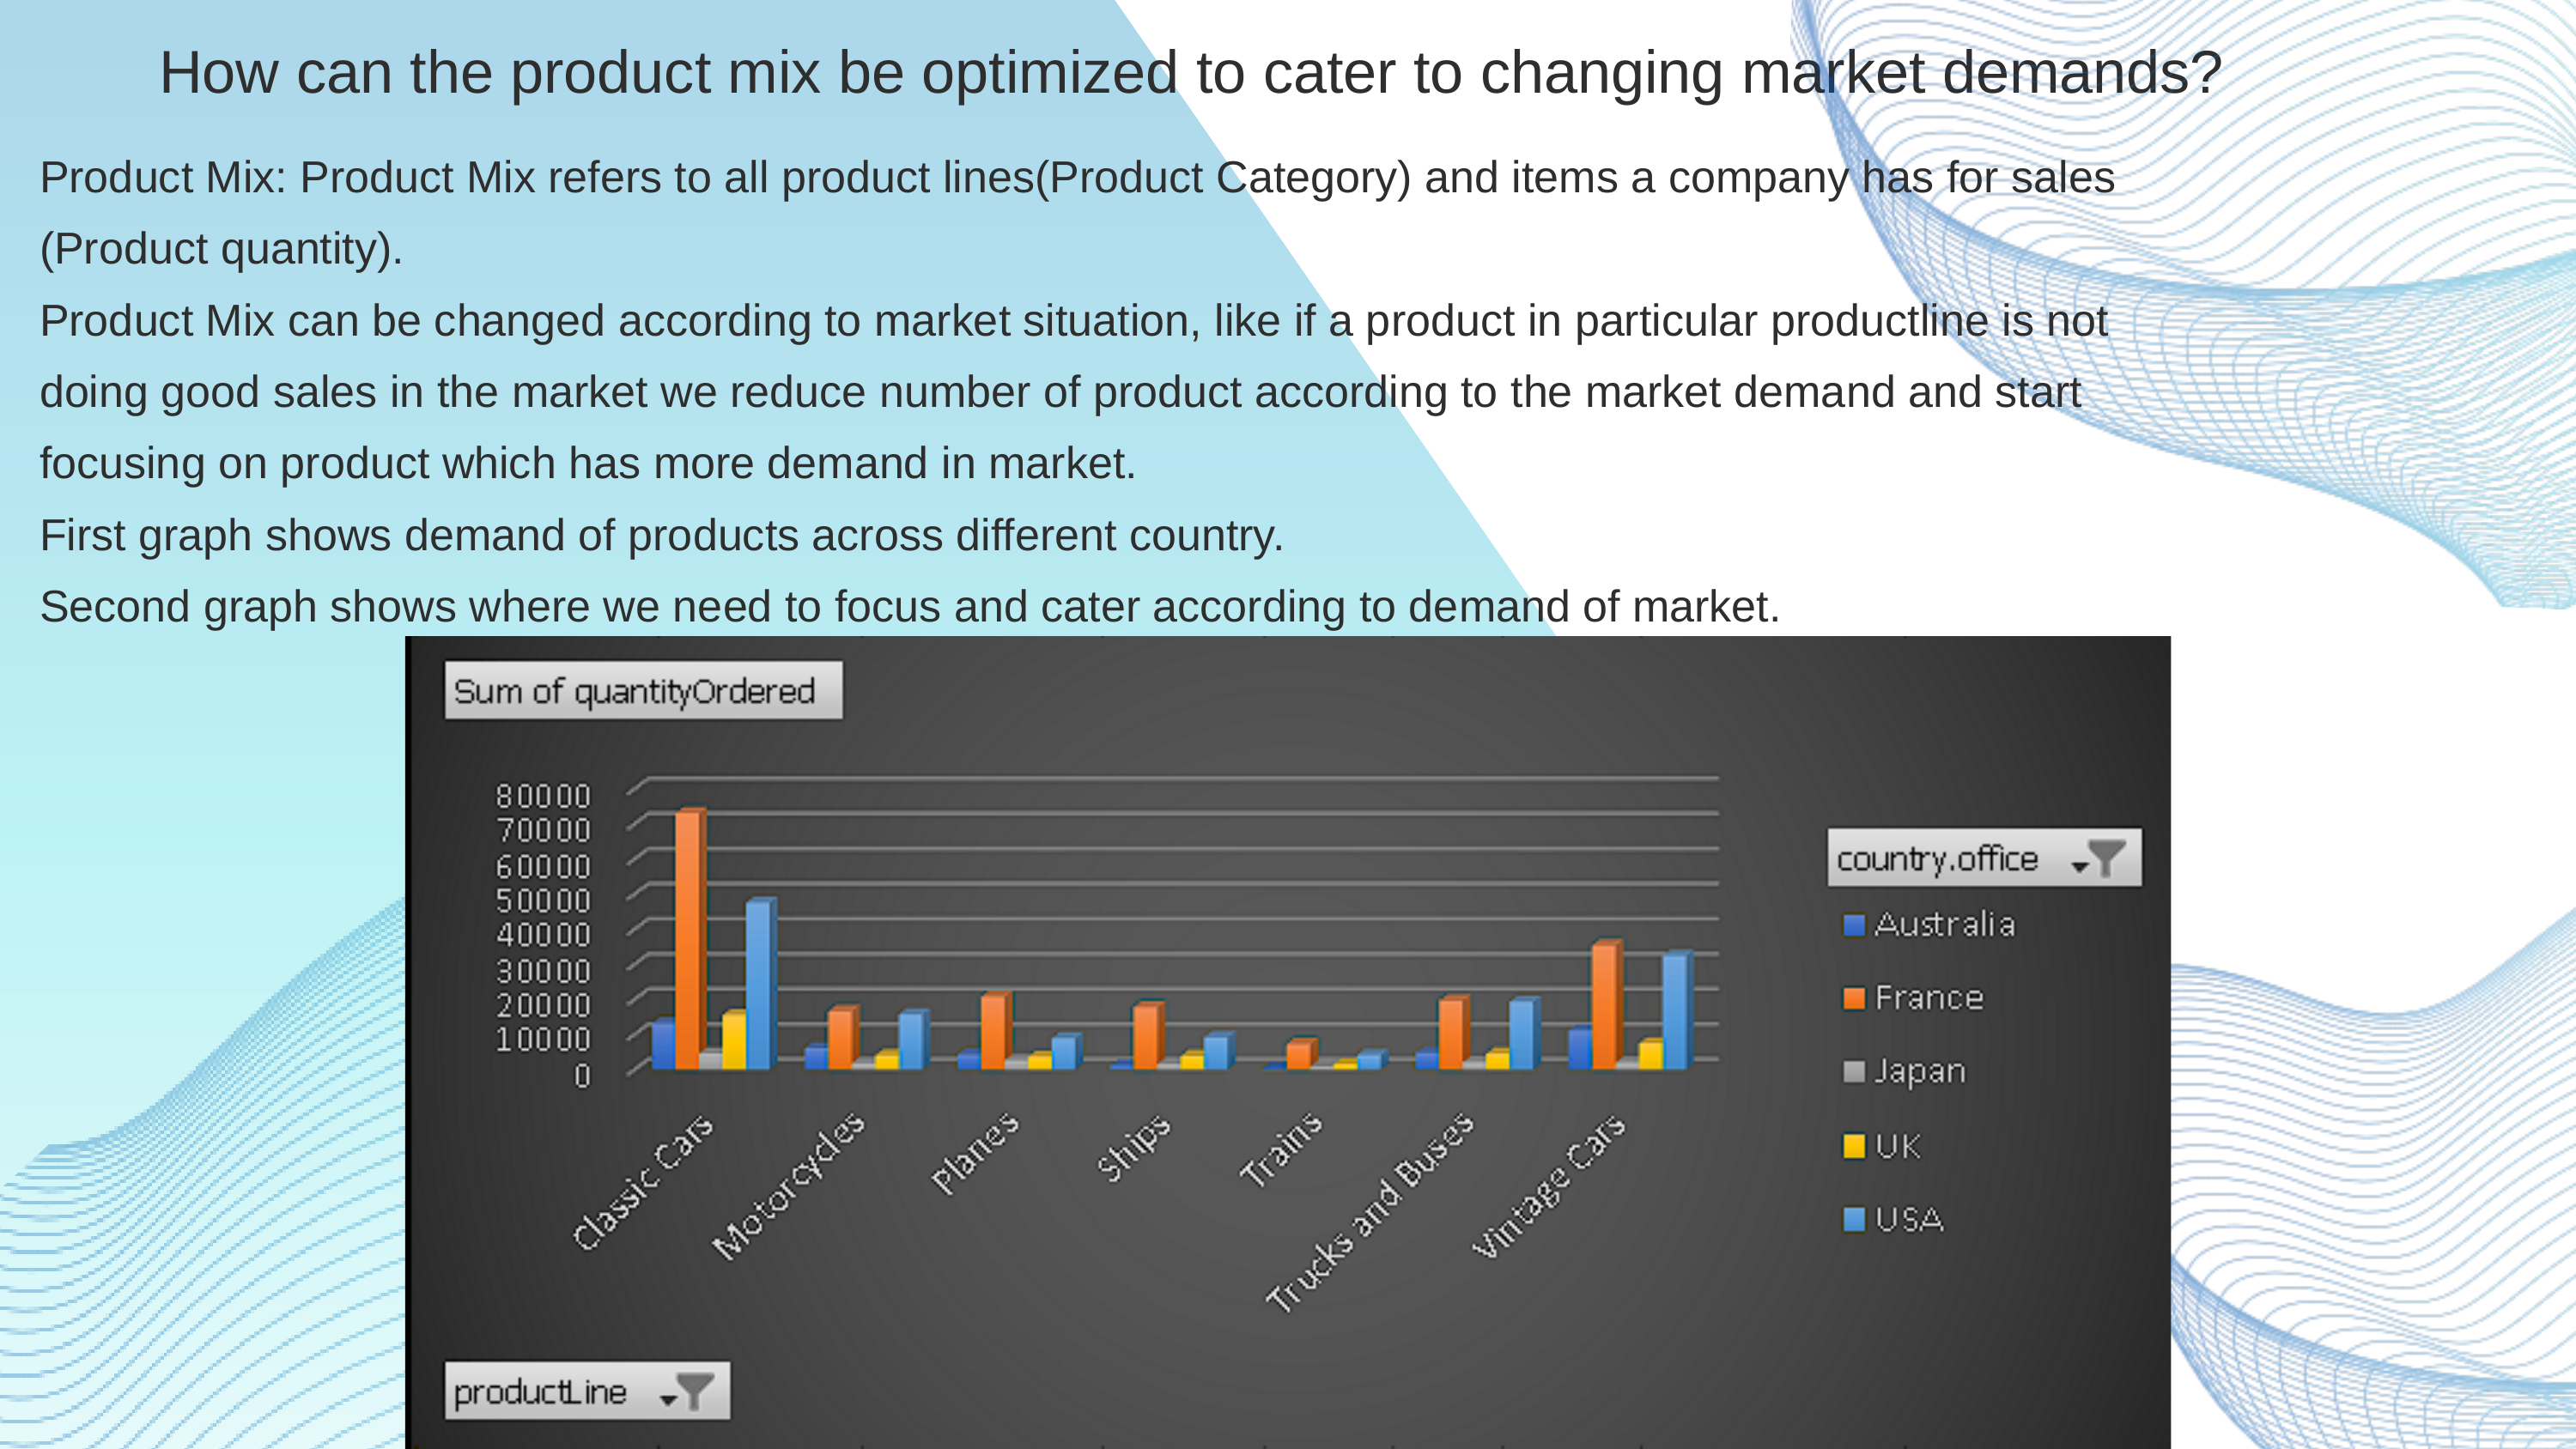

How can the product mix be optimized to cater to changing market demands?

Product Mix: Product Mix refers to all product lines(Product Category) and items a company has for sales (Product quantity).
Product Mix can be changed according to market situation, like if a product in particular productline is not doing good sales in the market we reduce number of product according to the market demand and start focusing on product which has more demand in market.
First graph shows demand of products across different country.
Second graph shows where we need to focus and cater according to demand of market.